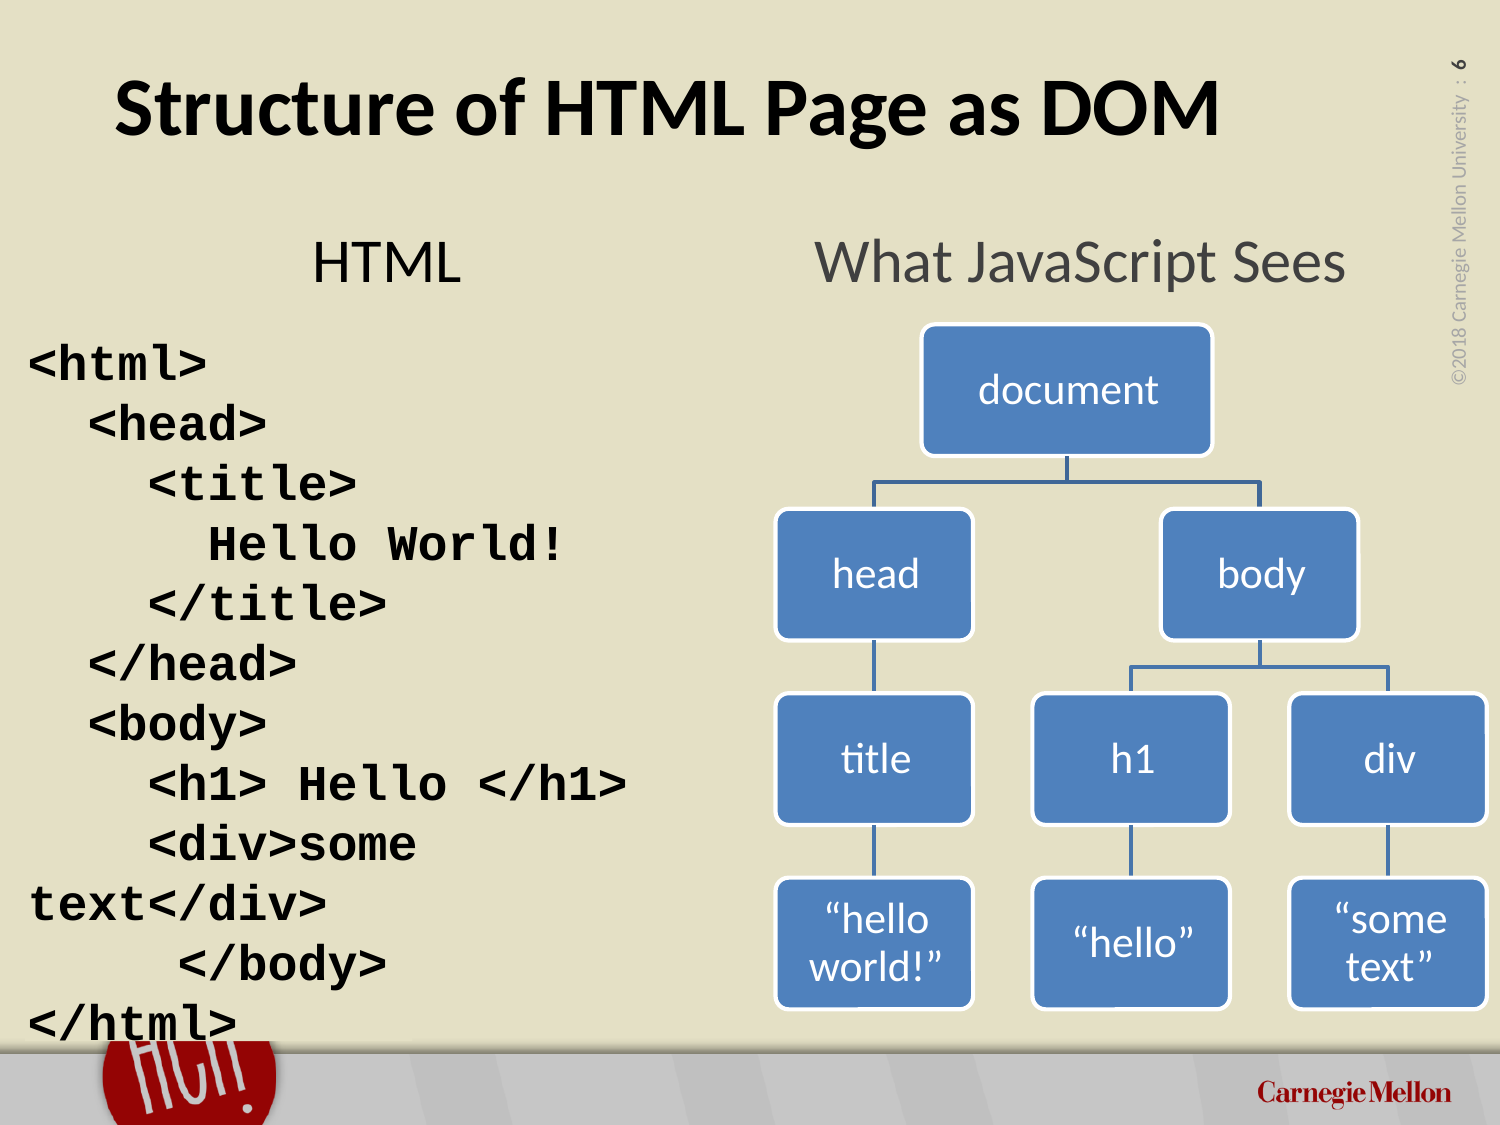

# Structure of HTML Page as DOM
HTML

<html>
  <head>
    <title>
      Hello World!
    </title>
  </head>
  <body>
    <h1> Hello </h1>
    <div>some text</div>
	</body>
</html>
What JavaScript Sees

document
head
title
“hello world!”
body
h1
“hello”
div
“some text”